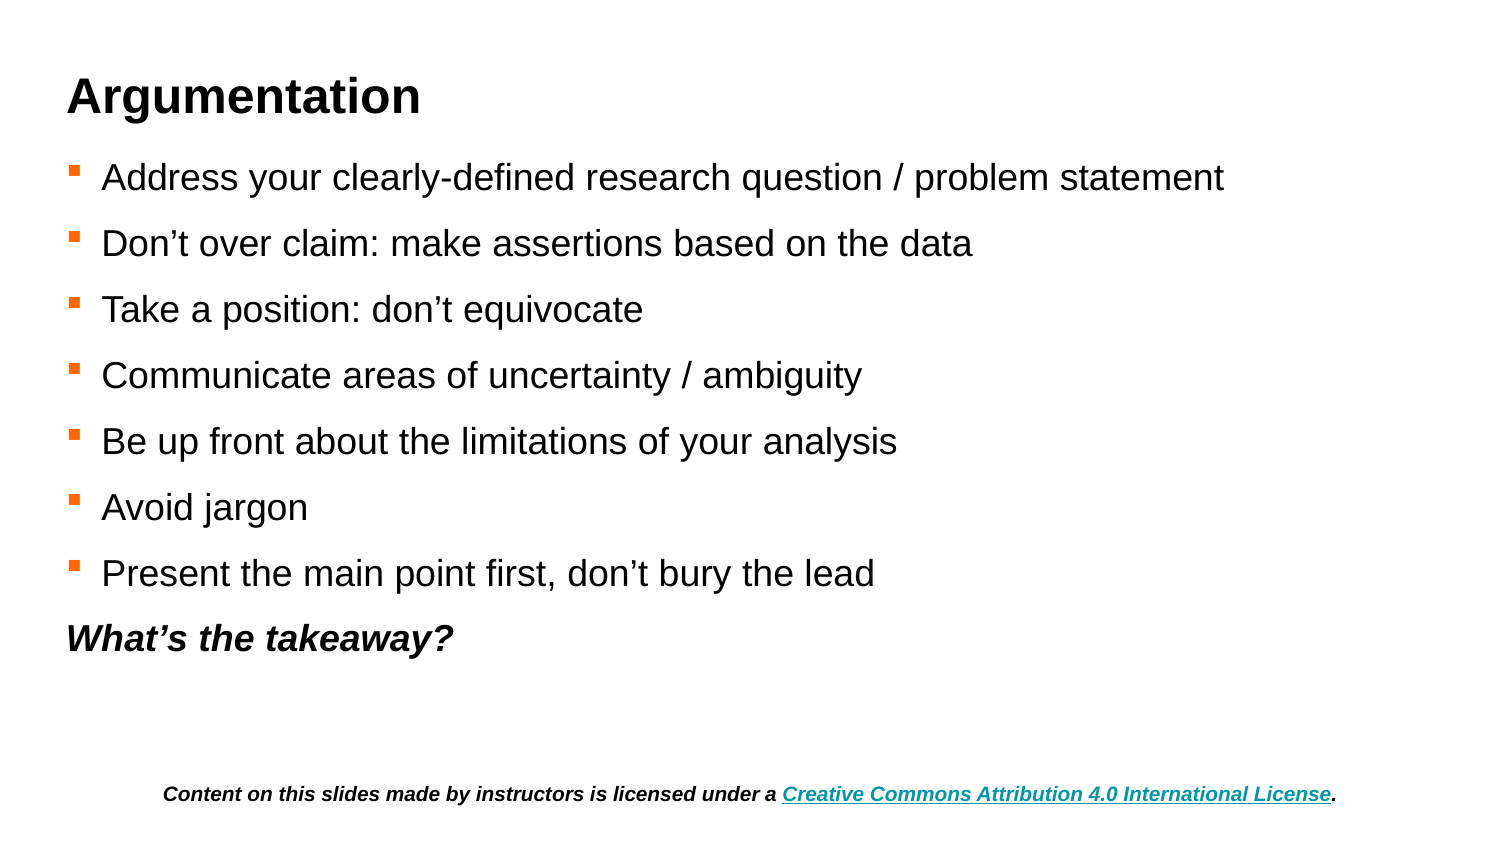

# Argumentation
Address your clearly-defined research question / problem statement
Don’t over claim: make assertions based on the data
Take a position: don’t equivocate
Communicate areas of uncertainty / ambiguity
Be up front about the limitations of your analysis
Avoid jargon
Present the main point first, don’t bury the lead
What’s the takeaway?